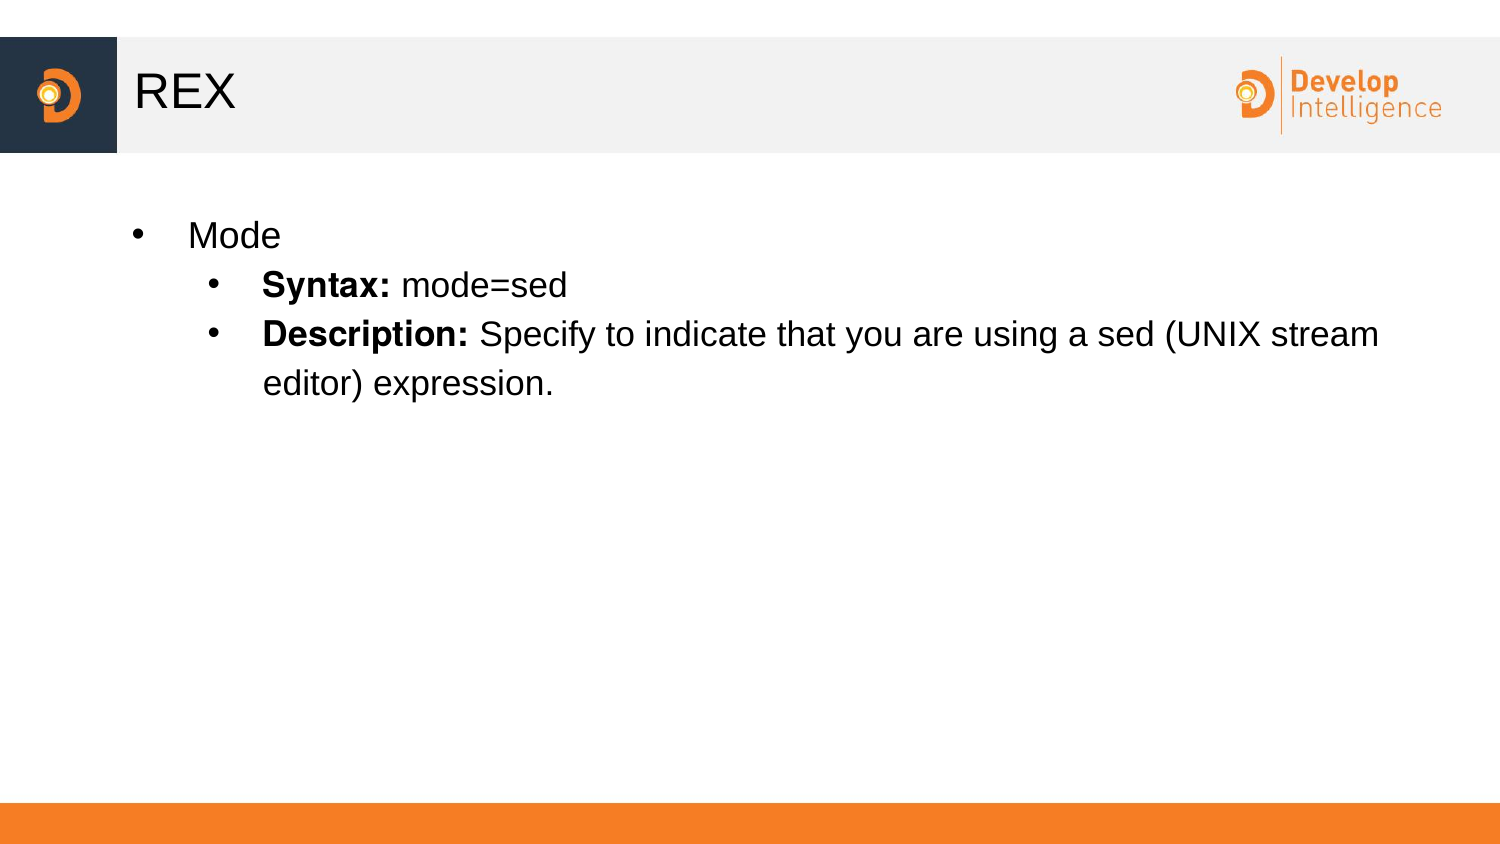

# REX
Mode
Syntax: mode=sed
Description: Specify to indicate that you are using a sed (UNIX stream editor) expression.